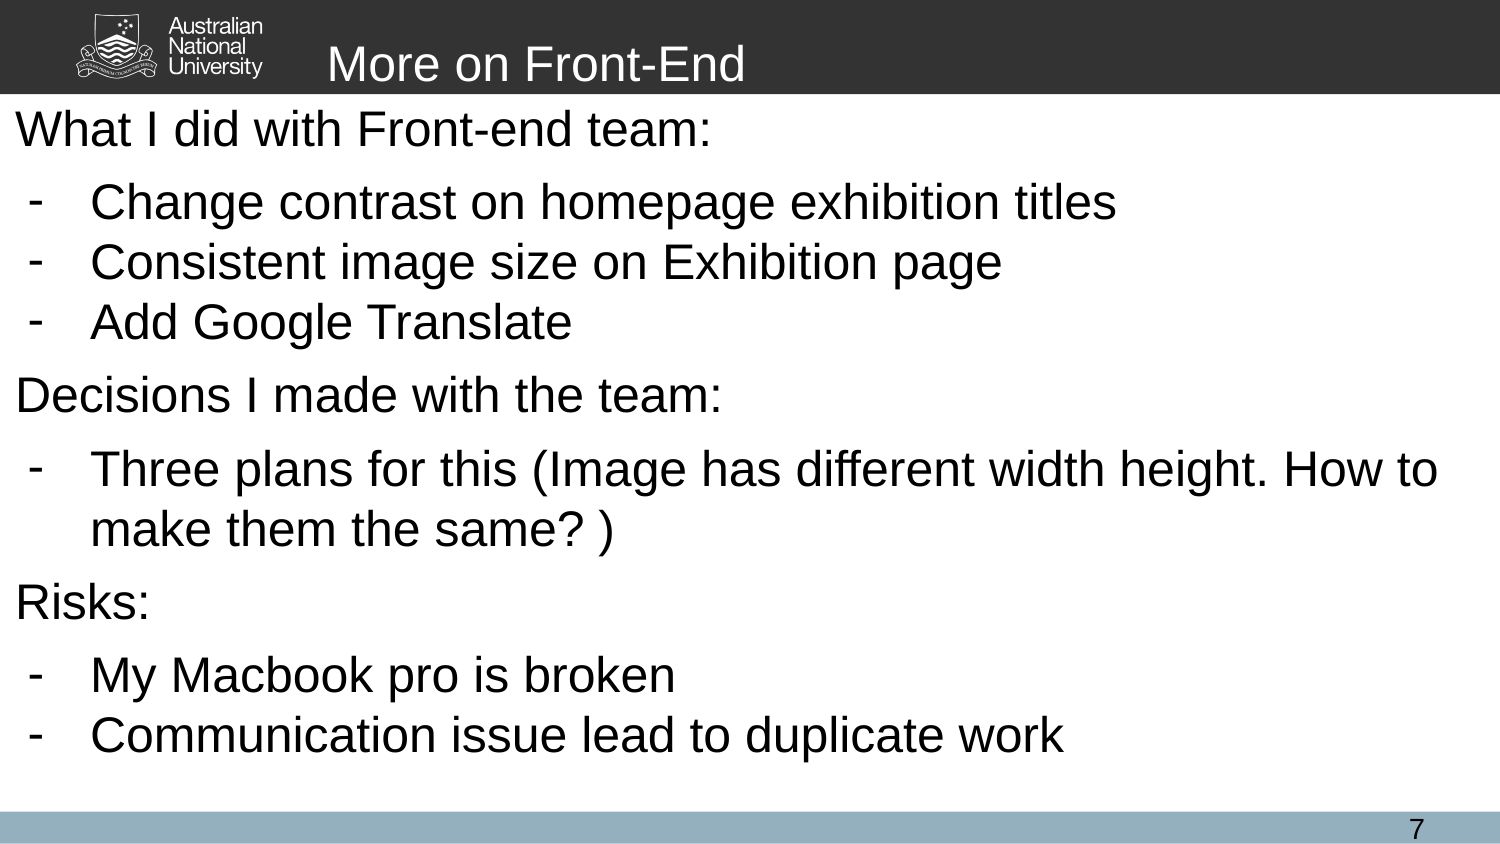

# More on Front-End
What I did with Front-end team:
Change contrast on homepage exhibition titles
Consistent image size on Exhibition page
Add Google Translate
Decisions I made with the team:
Three plans for this (Image has different width height. How to make them the same? )
Risks:
My Macbook pro is broken
Communication issue lead to duplicate work

7